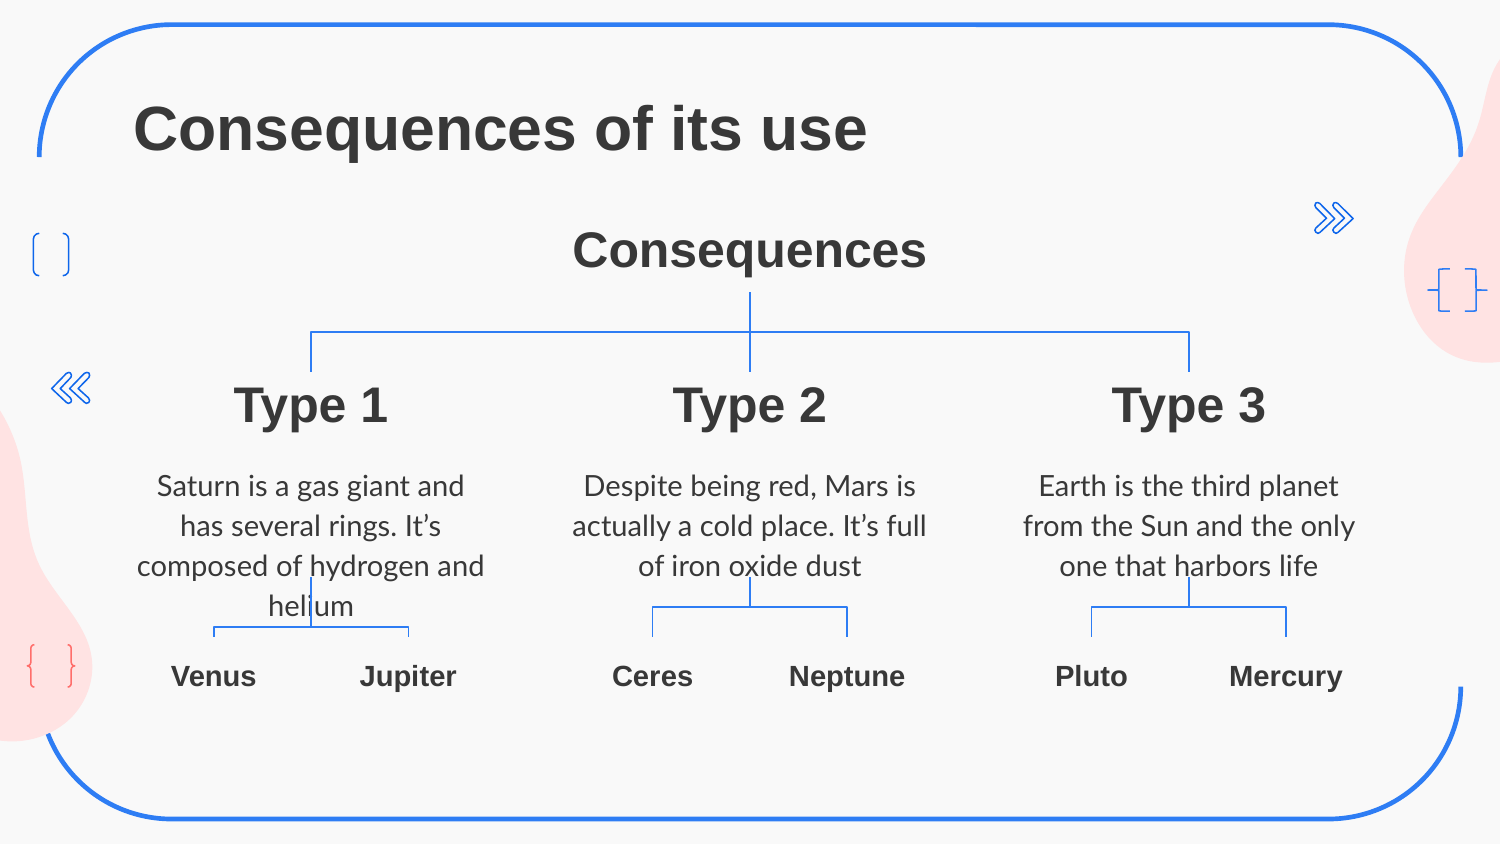

# Consequences of its use

Consequences
Type 1
Type 2
Type 3
Saturn is a gas giant and has several rings. It’s composed of hydrogen and helium
Despite being red, Mars is actually a cold place. It’s full of iron oxide dust
Earth is the third planet from the Sun and the only one that harbors life
Venus
Jupiter
Ceres
Neptune
Pluto
Mercury